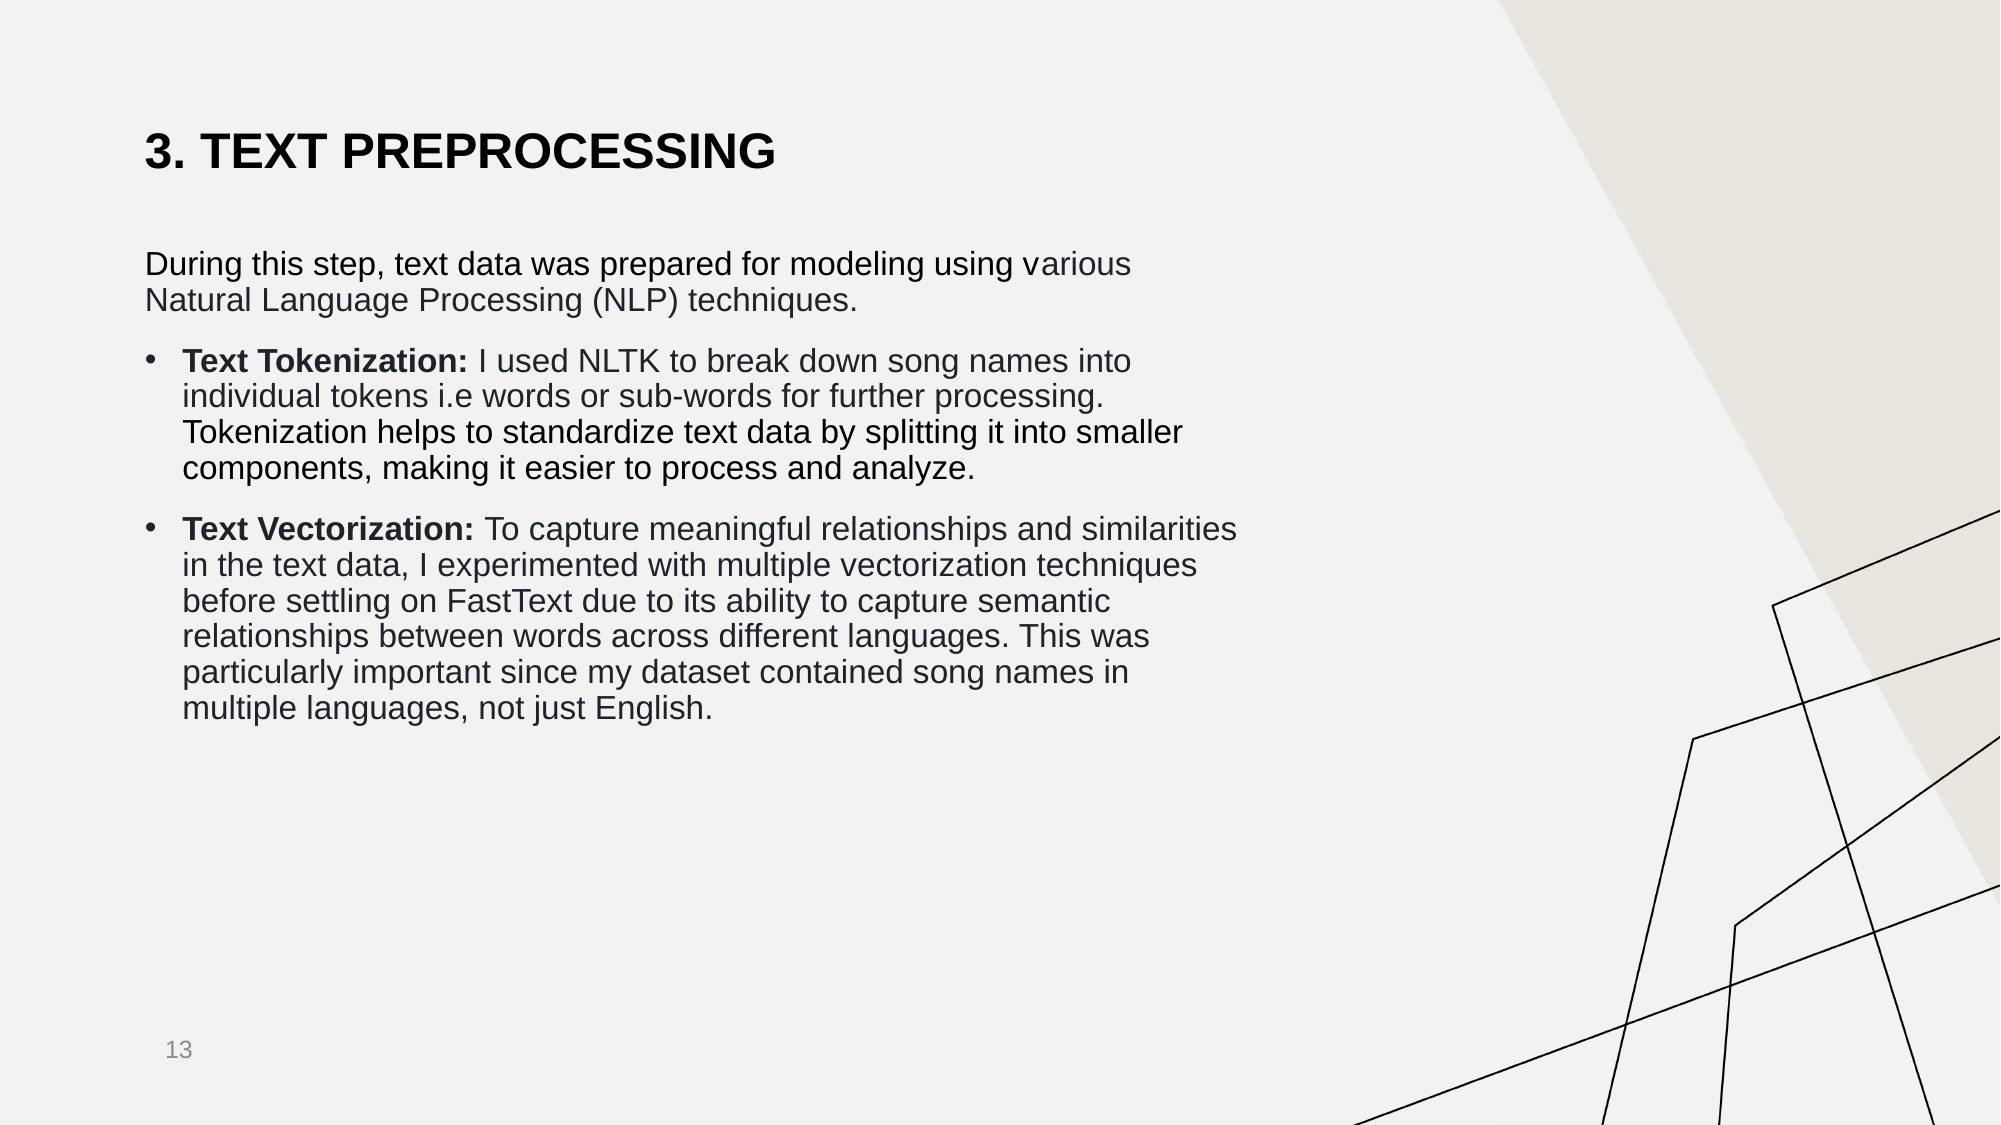

3. TEXT PREPROCESSING
During this step, text data was prepared for modeling using various Natural Language Processing (NLP) techniques.
Text Tokenization: I used NLTK to break down song names into individual tokens i.e words or sub-words for further processing. Tokenization helps to standardize text data by splitting it into smaller components, making it easier to process and analyze.
Text Vectorization: To capture meaningful relationships and similarities in the text data, I experimented with multiple vectorization techniques before settling on FastText due to its ability to capture semantic relationships between words across different languages. This was particularly important since my dataset contained song names in multiple languages, not just English.

13